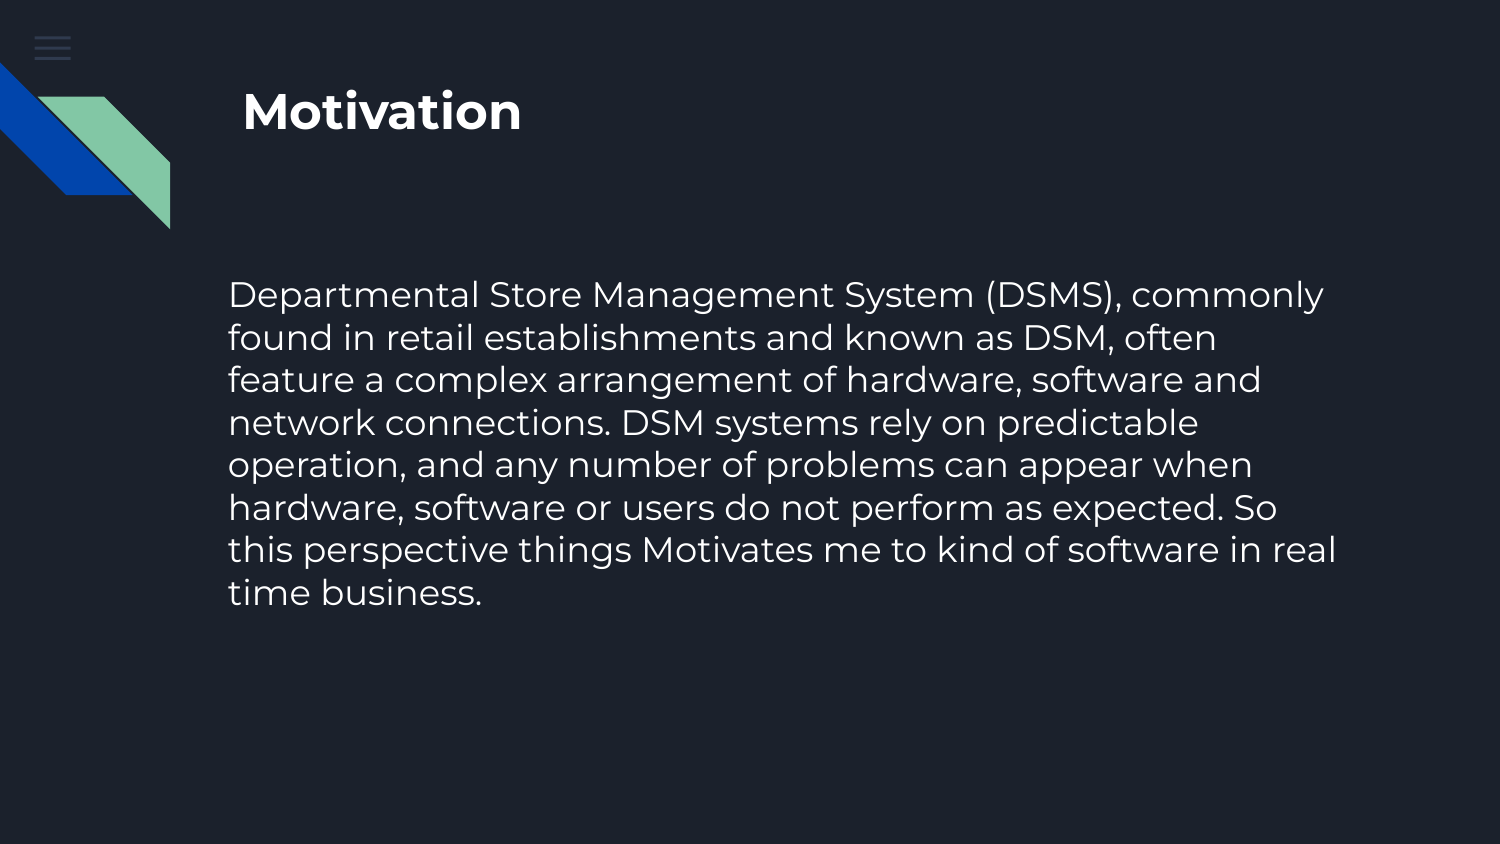

# Motivation
Departmental Store Management System (DSMS), commonly found in retail establishments and known as DSM, often feature a complex arrangement of hardware, software and network connections. DSM systems rely on predictable operation, and any number of problems can appear when hardware, software or users do not perform as expected. So this perspective things Motivates me to kind of software in real time business.